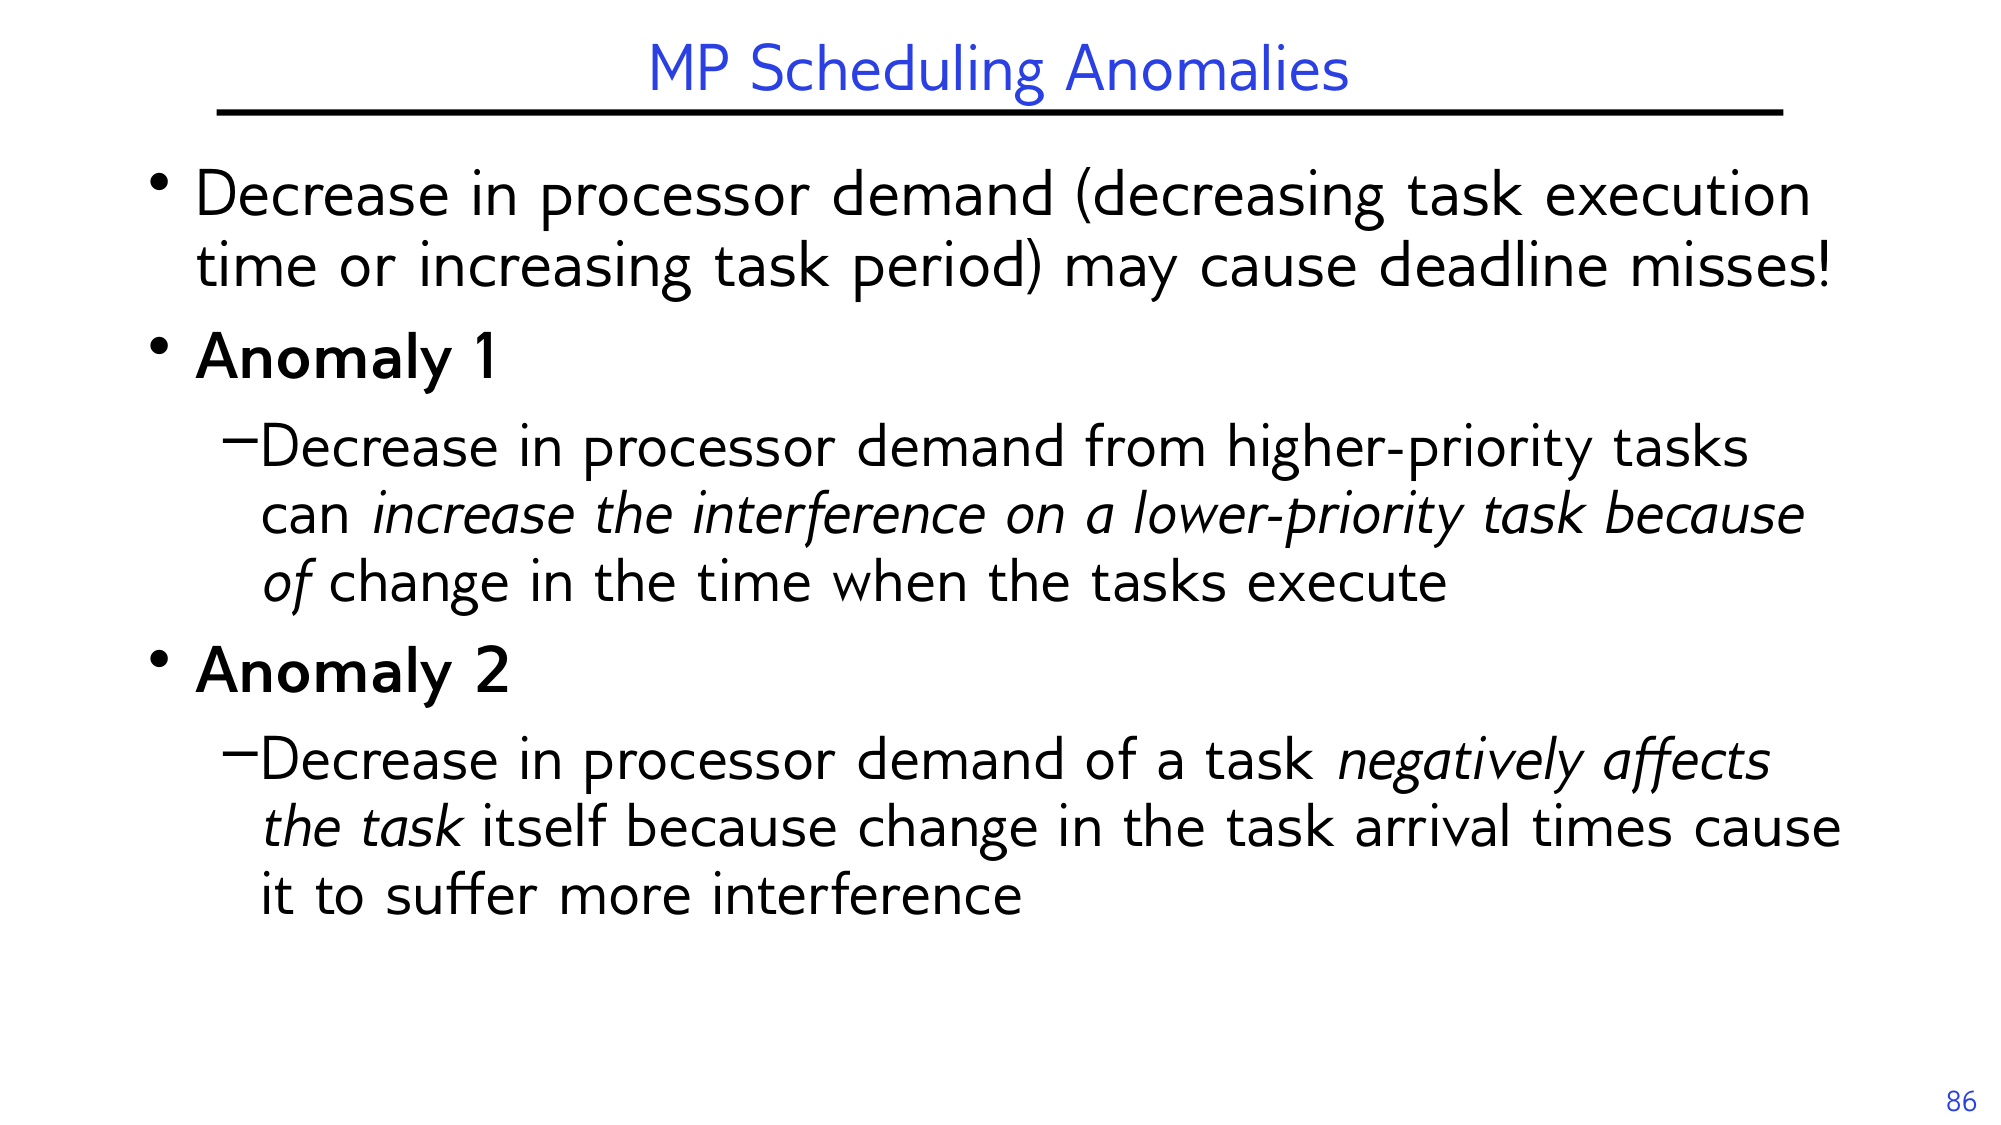

# MP Scheduling Anomalies
Decrease in processor demand (decreasing task execution time or increasing task period) may cause deadline misses!
Anomaly 1
Decrease in processor demand from higher-priority tasks can increase the interference on a lower-priority task because of change in the time when the tasks execute
Anomaly 2
Decrease in processor demand of a task negatively affects the task itself because change in the task arrival times cause it to suffer more interference